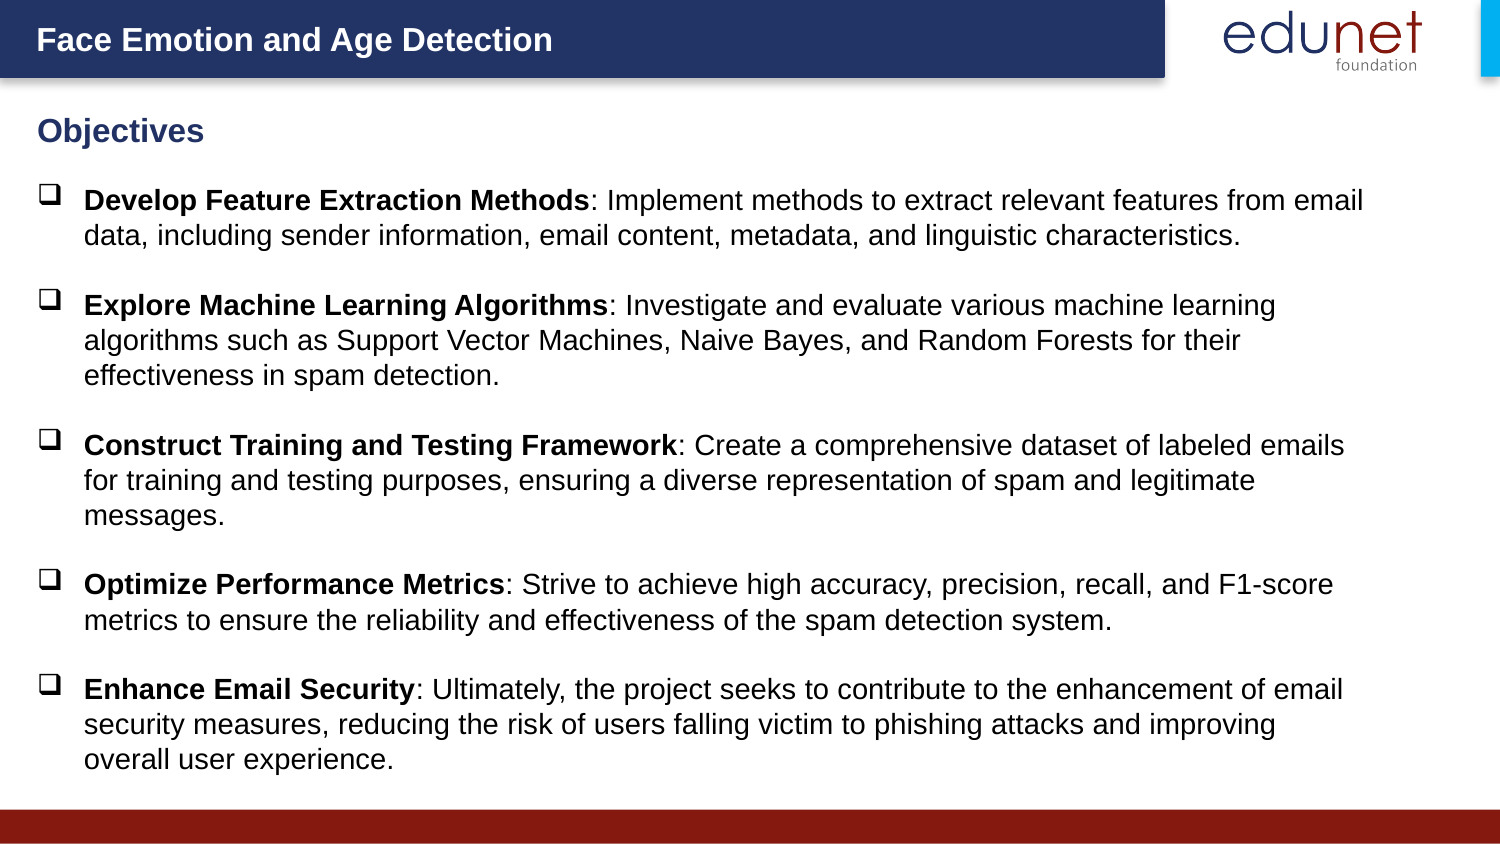

Objectives

Develop Feature Extraction Methods: Implement methods to extract relevant features from email data, including sender information, email content, metadata, and linguistic characteristics.

Explore Machine Learning Algorithms: Investigate and evaluate various machine learning algorithms such as Support Vector Machines, Naive Bayes, and Random Forests for their effectiveness in spam detection.

Construct Training and Testing Framework: Create a comprehensive dataset of labeled emails for training and testing purposes, ensuring a diverse representation of spam and legitimate messages.

Optimize Performance Metrics: Strive to achieve high accuracy, precision, recall, and F1-score metrics to ensure the reliability and effectiveness of the spam detection system.

Enhance Email Security: Ultimately, the project seeks to contribute to the enhancement of email security measures, reducing the risk of users falling victim to phishing attacks and improving overall user experience.